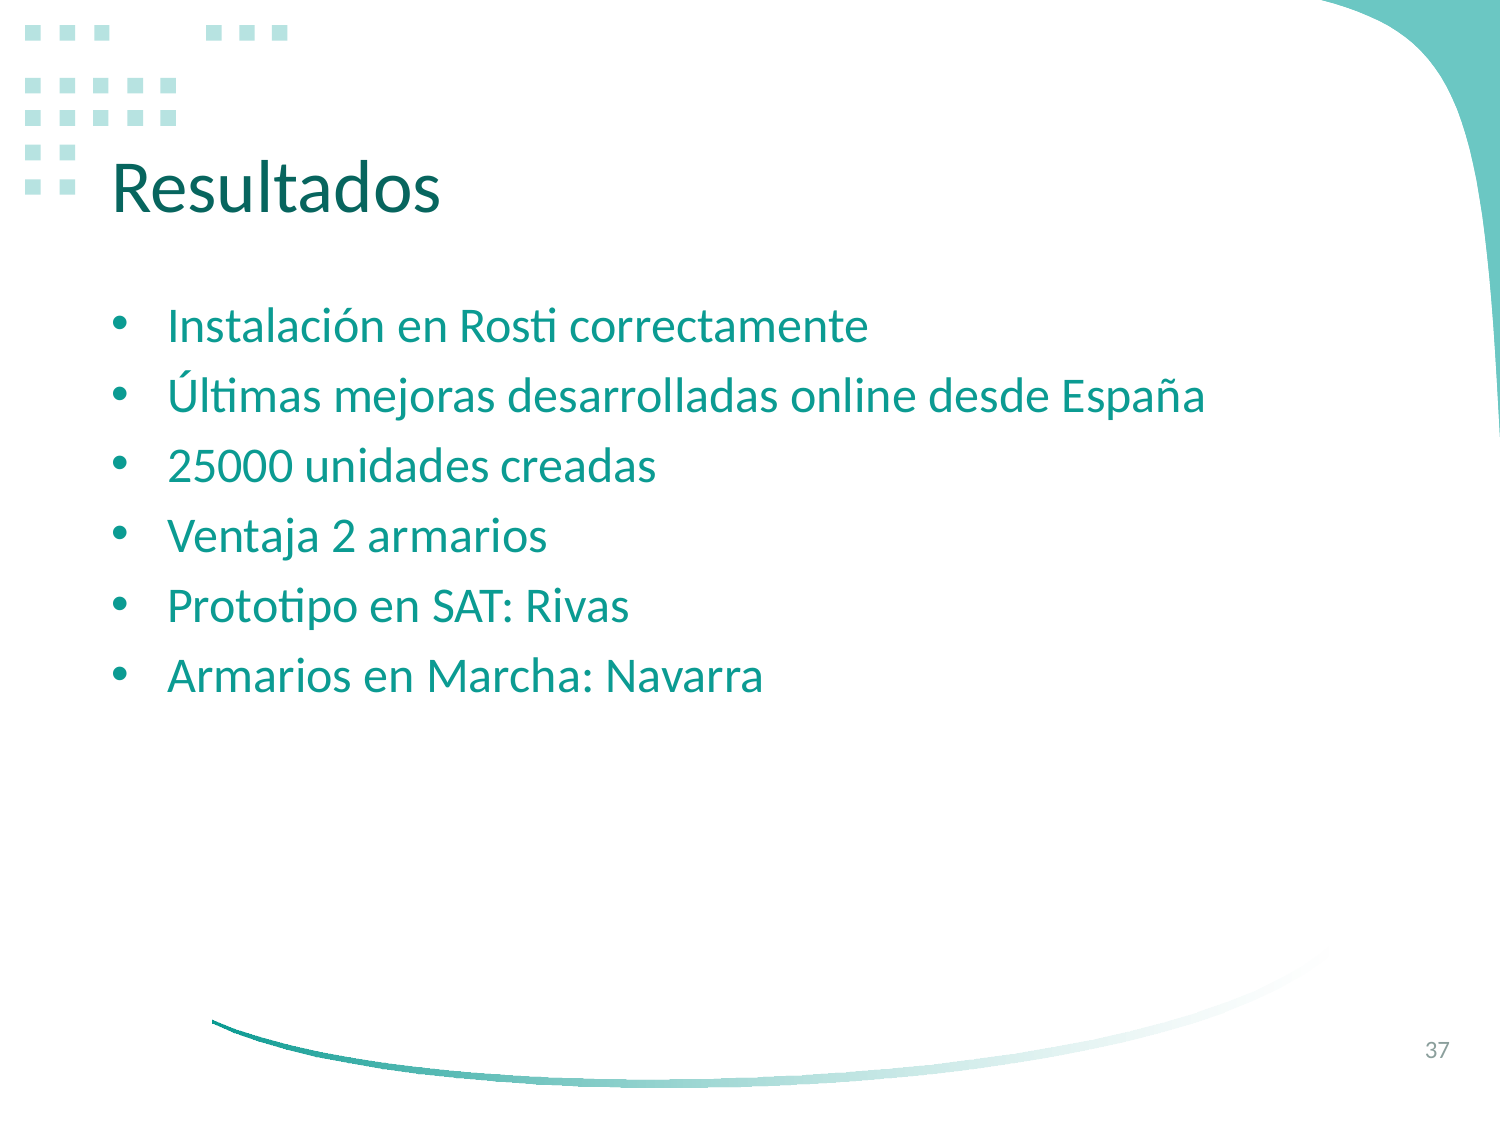

# Resultados
Instalación en Rosti correctamente
Últimas mejoras desarrolladas online desde España
25000 unidades creadas
Ventaja 2 armarios
Prototipo en SAT: Rivas
Armarios en Marcha: Navarra

37